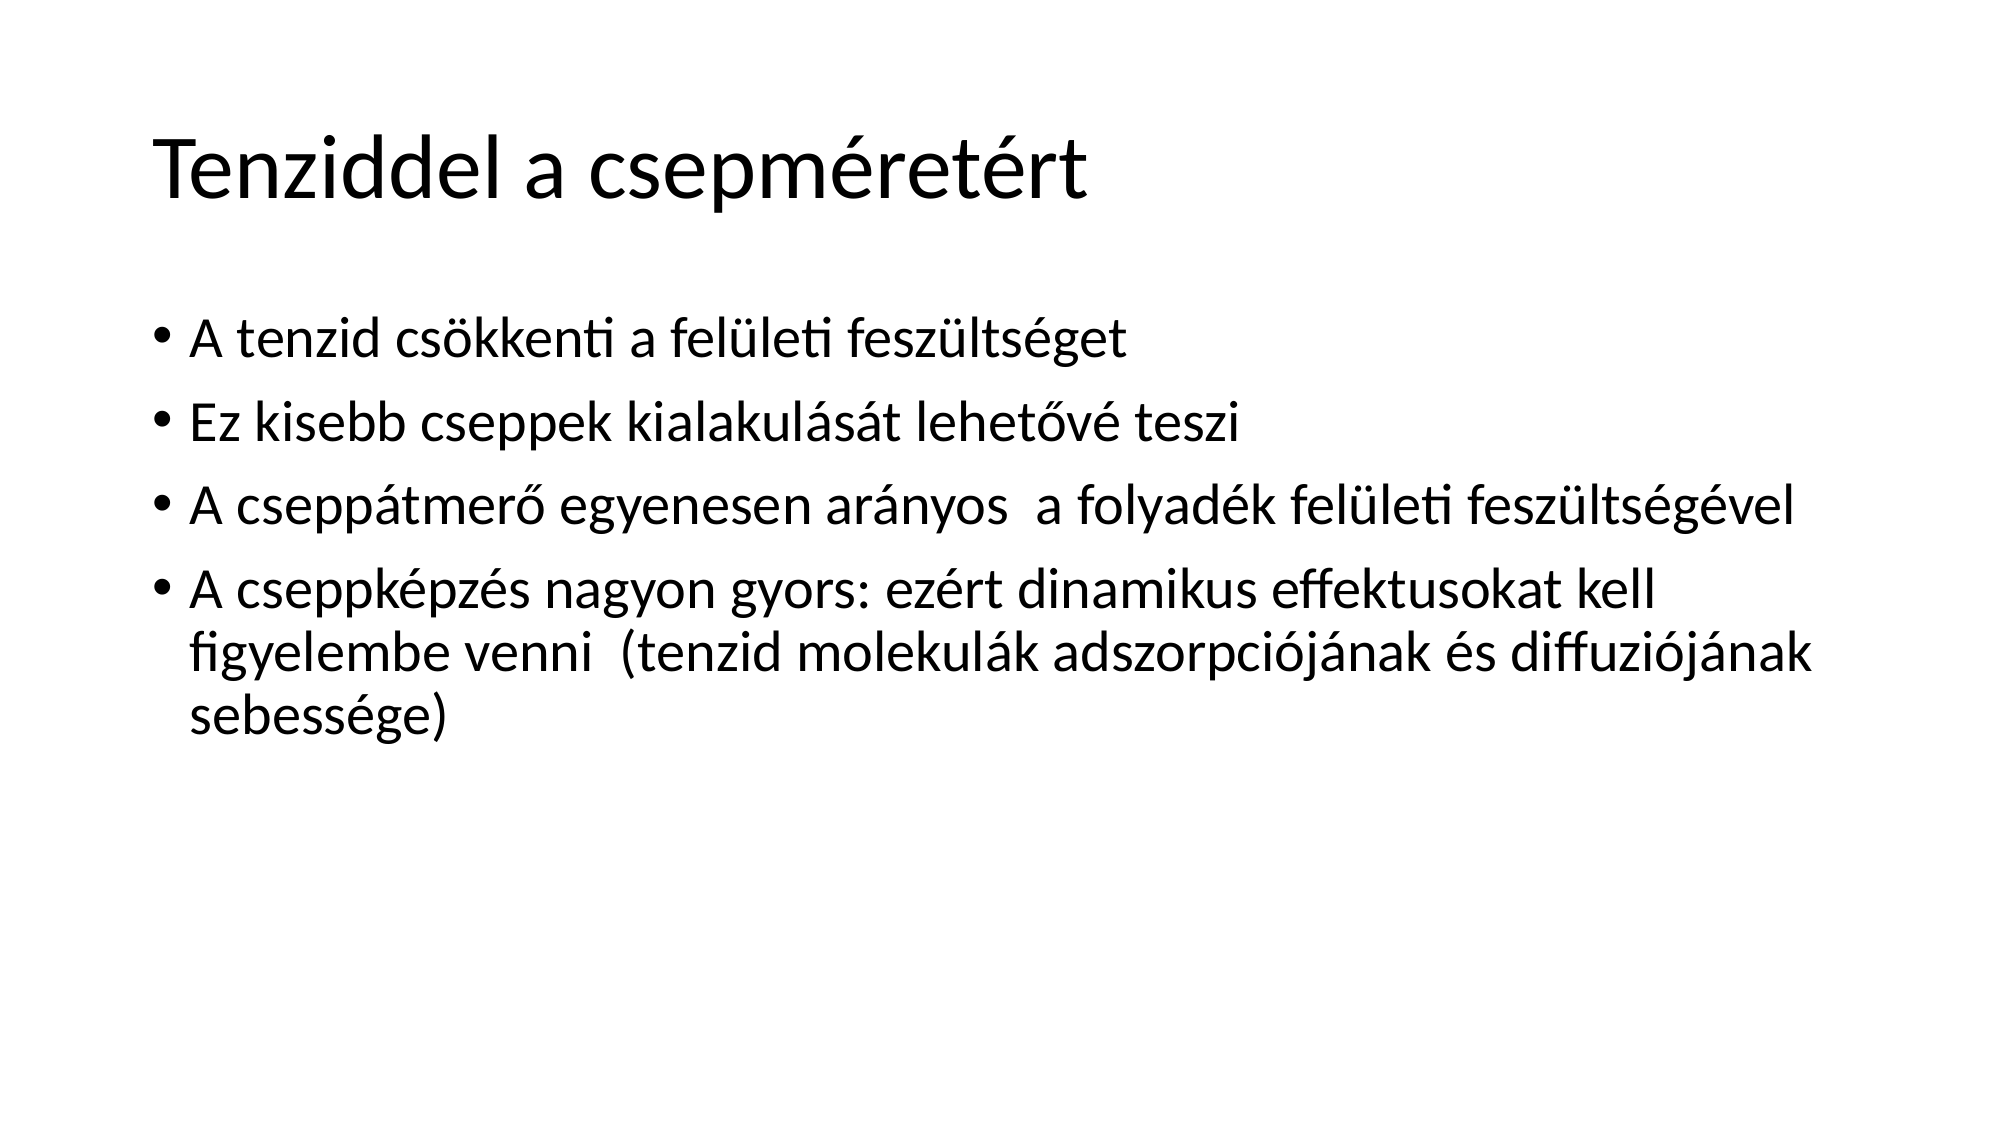

# Tenziddel a csepméretért
A tenzid csökkenti a felületi feszültséget
Ez kisebb cseppek kialakulását lehetővé teszi
A cseppátmerő egyenesen arányos  a folyadék felületi feszültségével
A cseppképzés nagyon gyors: ezért dinamikus effektusokat kell figyelembe venni  (tenzid molekulák adszorpciójának és diffuziójának sebessége)